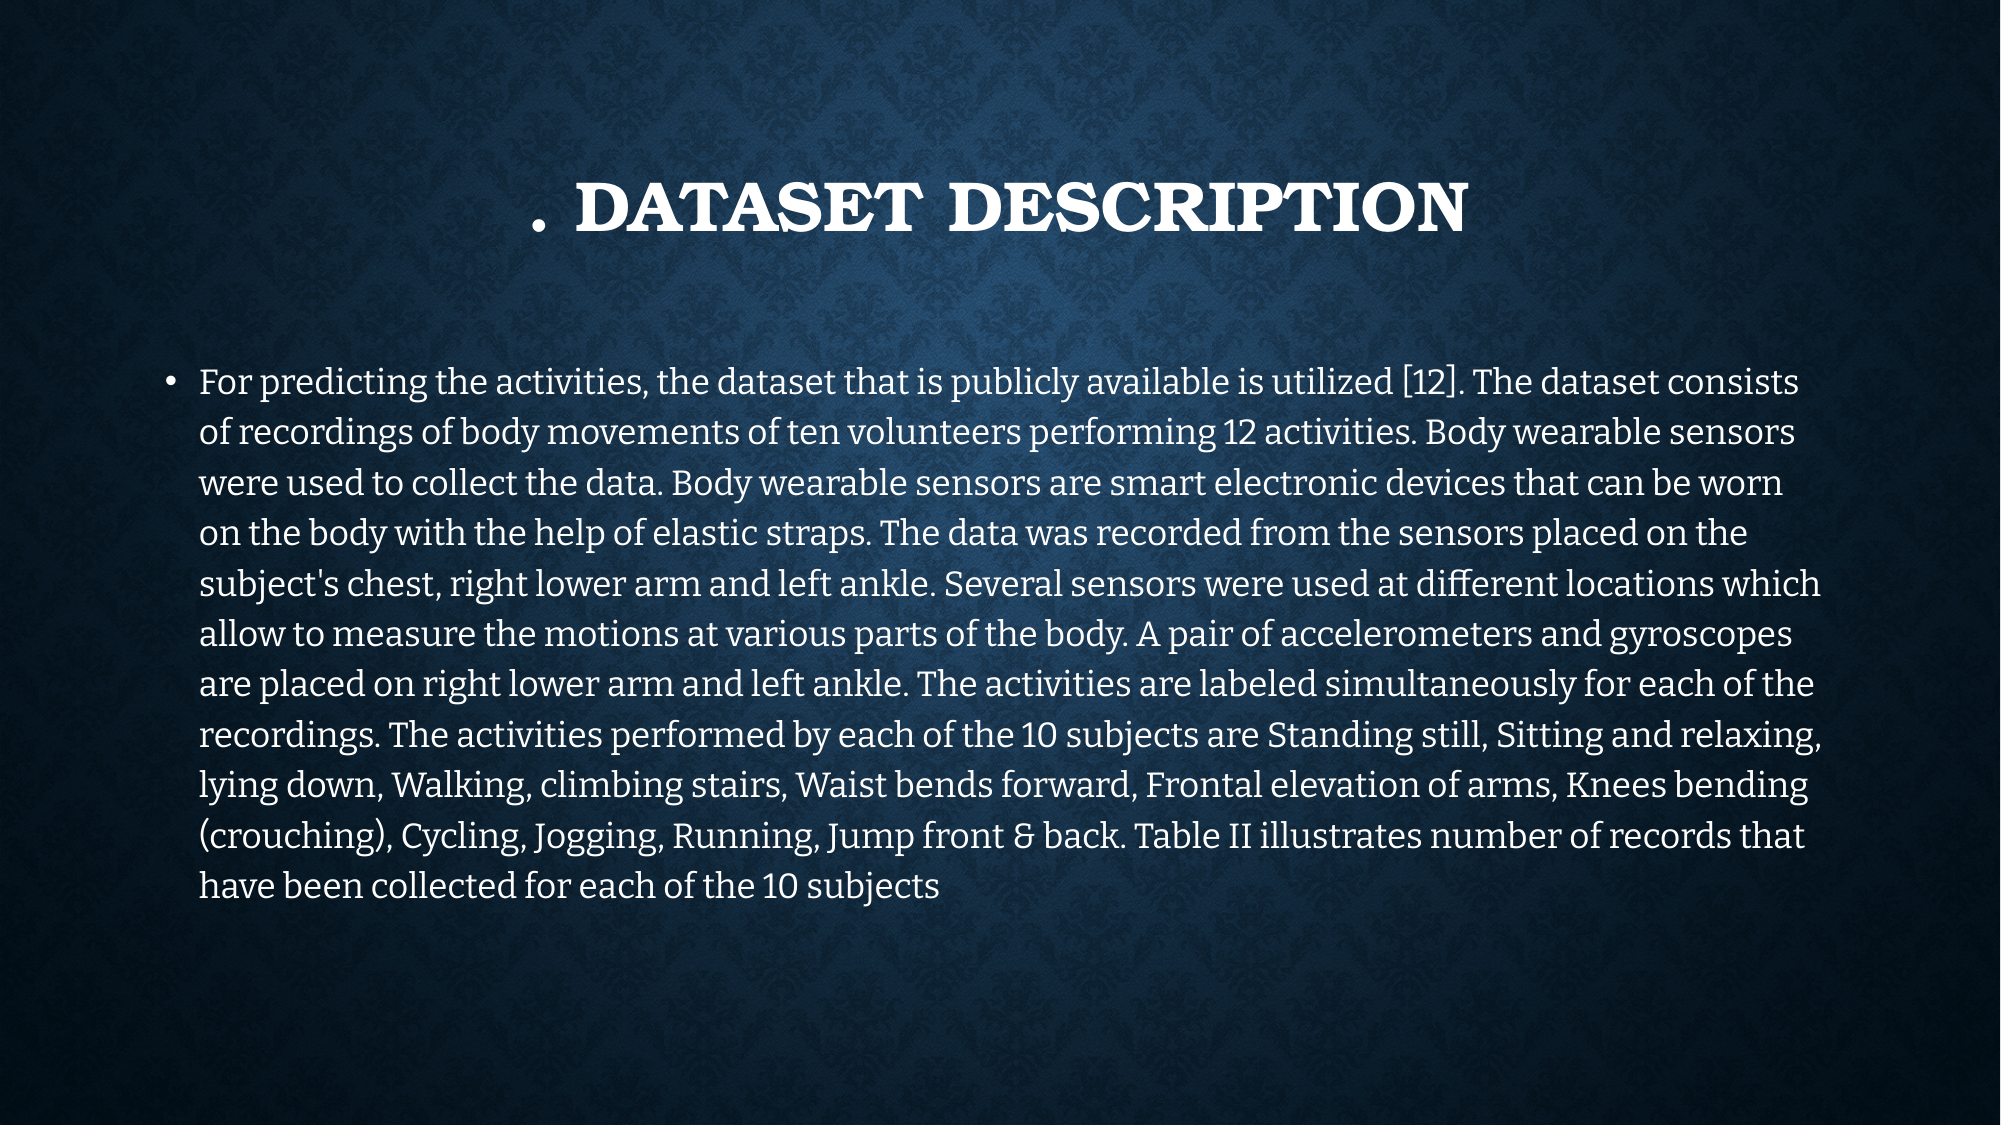

# . DATASET DESCRIPTION
For predicting the activities, the dataset that is publicly available is utilized [12]. The dataset consists of recordings of body movements of ten volunteers performing 12 activities. Body wearable sensors were used to collect the data. Body wearable sensors are smart electronic devices that can be worn on the body with the help of elastic straps. The data was recorded from the sensors placed on the subject's chest, right lower arm and left ankle. Several sensors were used at different locations which allow to measure the motions at various parts of the body. A pair of accelerometers and gyroscopes are placed on right lower arm and left ankle. The activities are labeled simultaneously for each of the recordings. The activities performed by each of the 10 subjects are Standing still, Sitting and relaxing, lying down, Walking, climbing stairs, Waist bends forward, Frontal elevation of arms, Knees bending (crouching), Cycling, Jogging, Running, Jump front & back. Table II illustrates number of records that have been collected for each of the 10 subjects